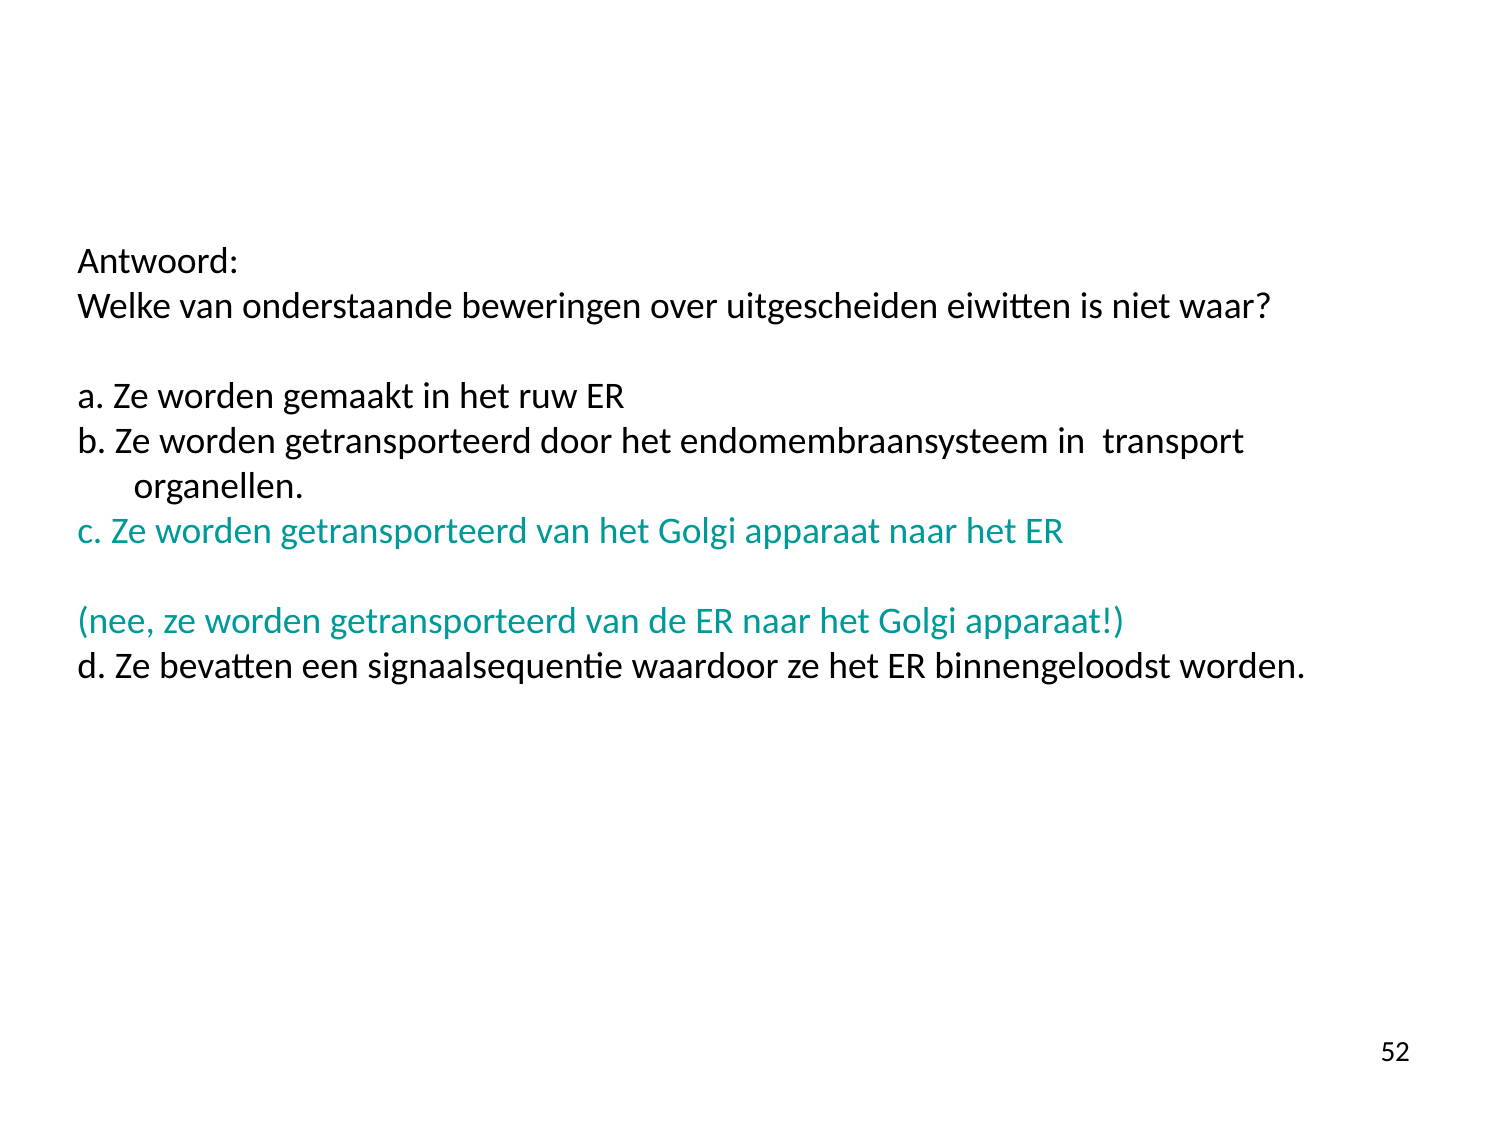

Antwoord:
Welke van onderstaande beweringen over uitgescheiden eiwitten is niet waar?

a. Ze worden gemaakt in het ruw ER
b. Ze worden getransporteerd door het endomembraansysteem in  transport organellen.
c. Ze worden getransporteerd van het Golgi apparaat naar het ER

(nee, ze worden getransporteerd van de ER naar het Golgi apparaat!)
d. Ze bevatten een signaalsequentie waardoor ze het ER binnengeloodst worden.

52